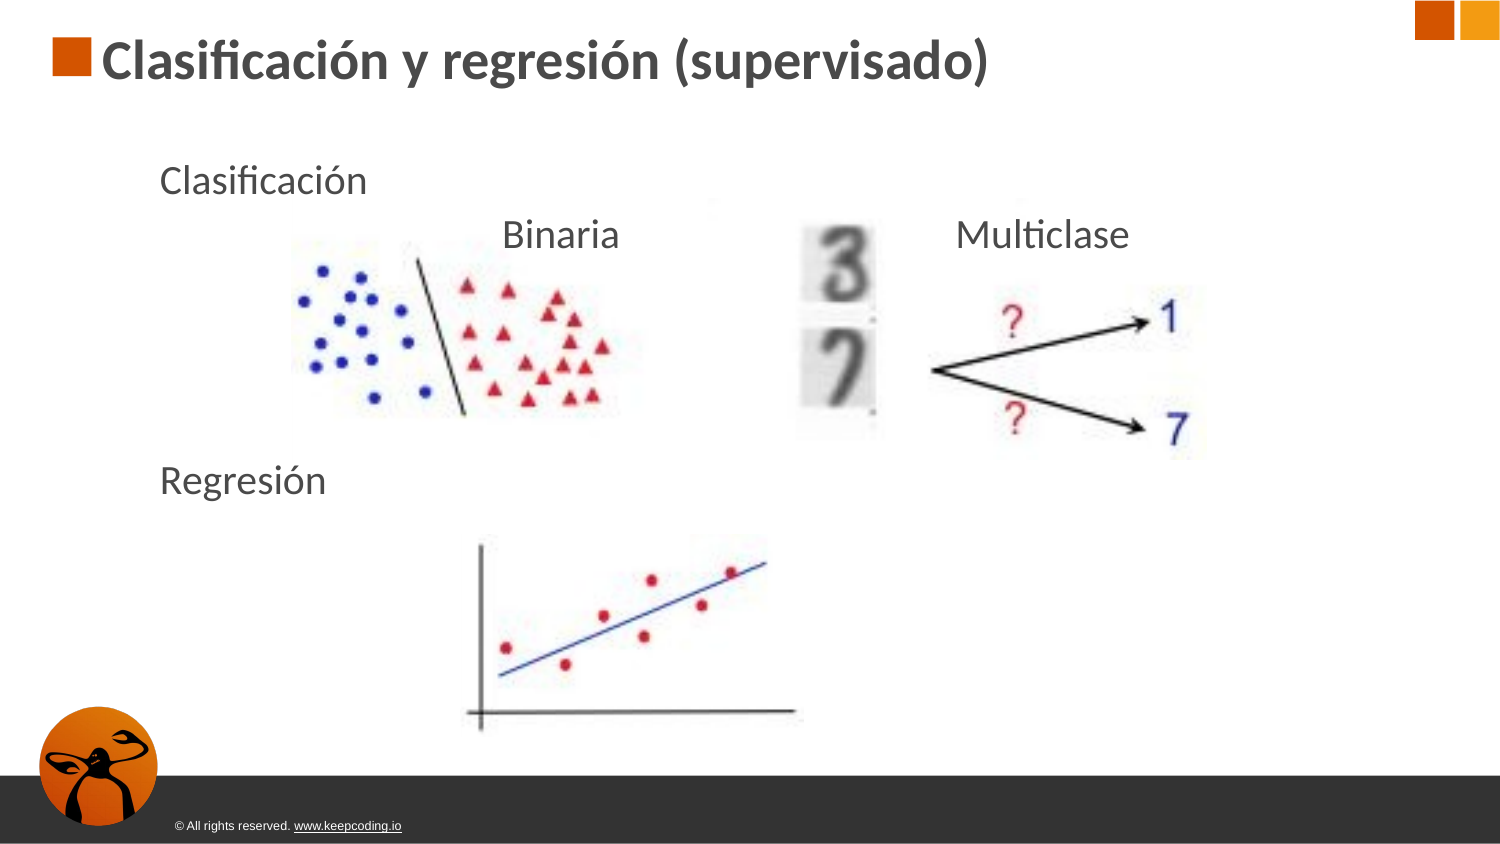

# Clasificación y regresión (supervisado)
Clasificación

Binaria
Multiclase
Regresión

© All rights reserved. www.keepcoding.io